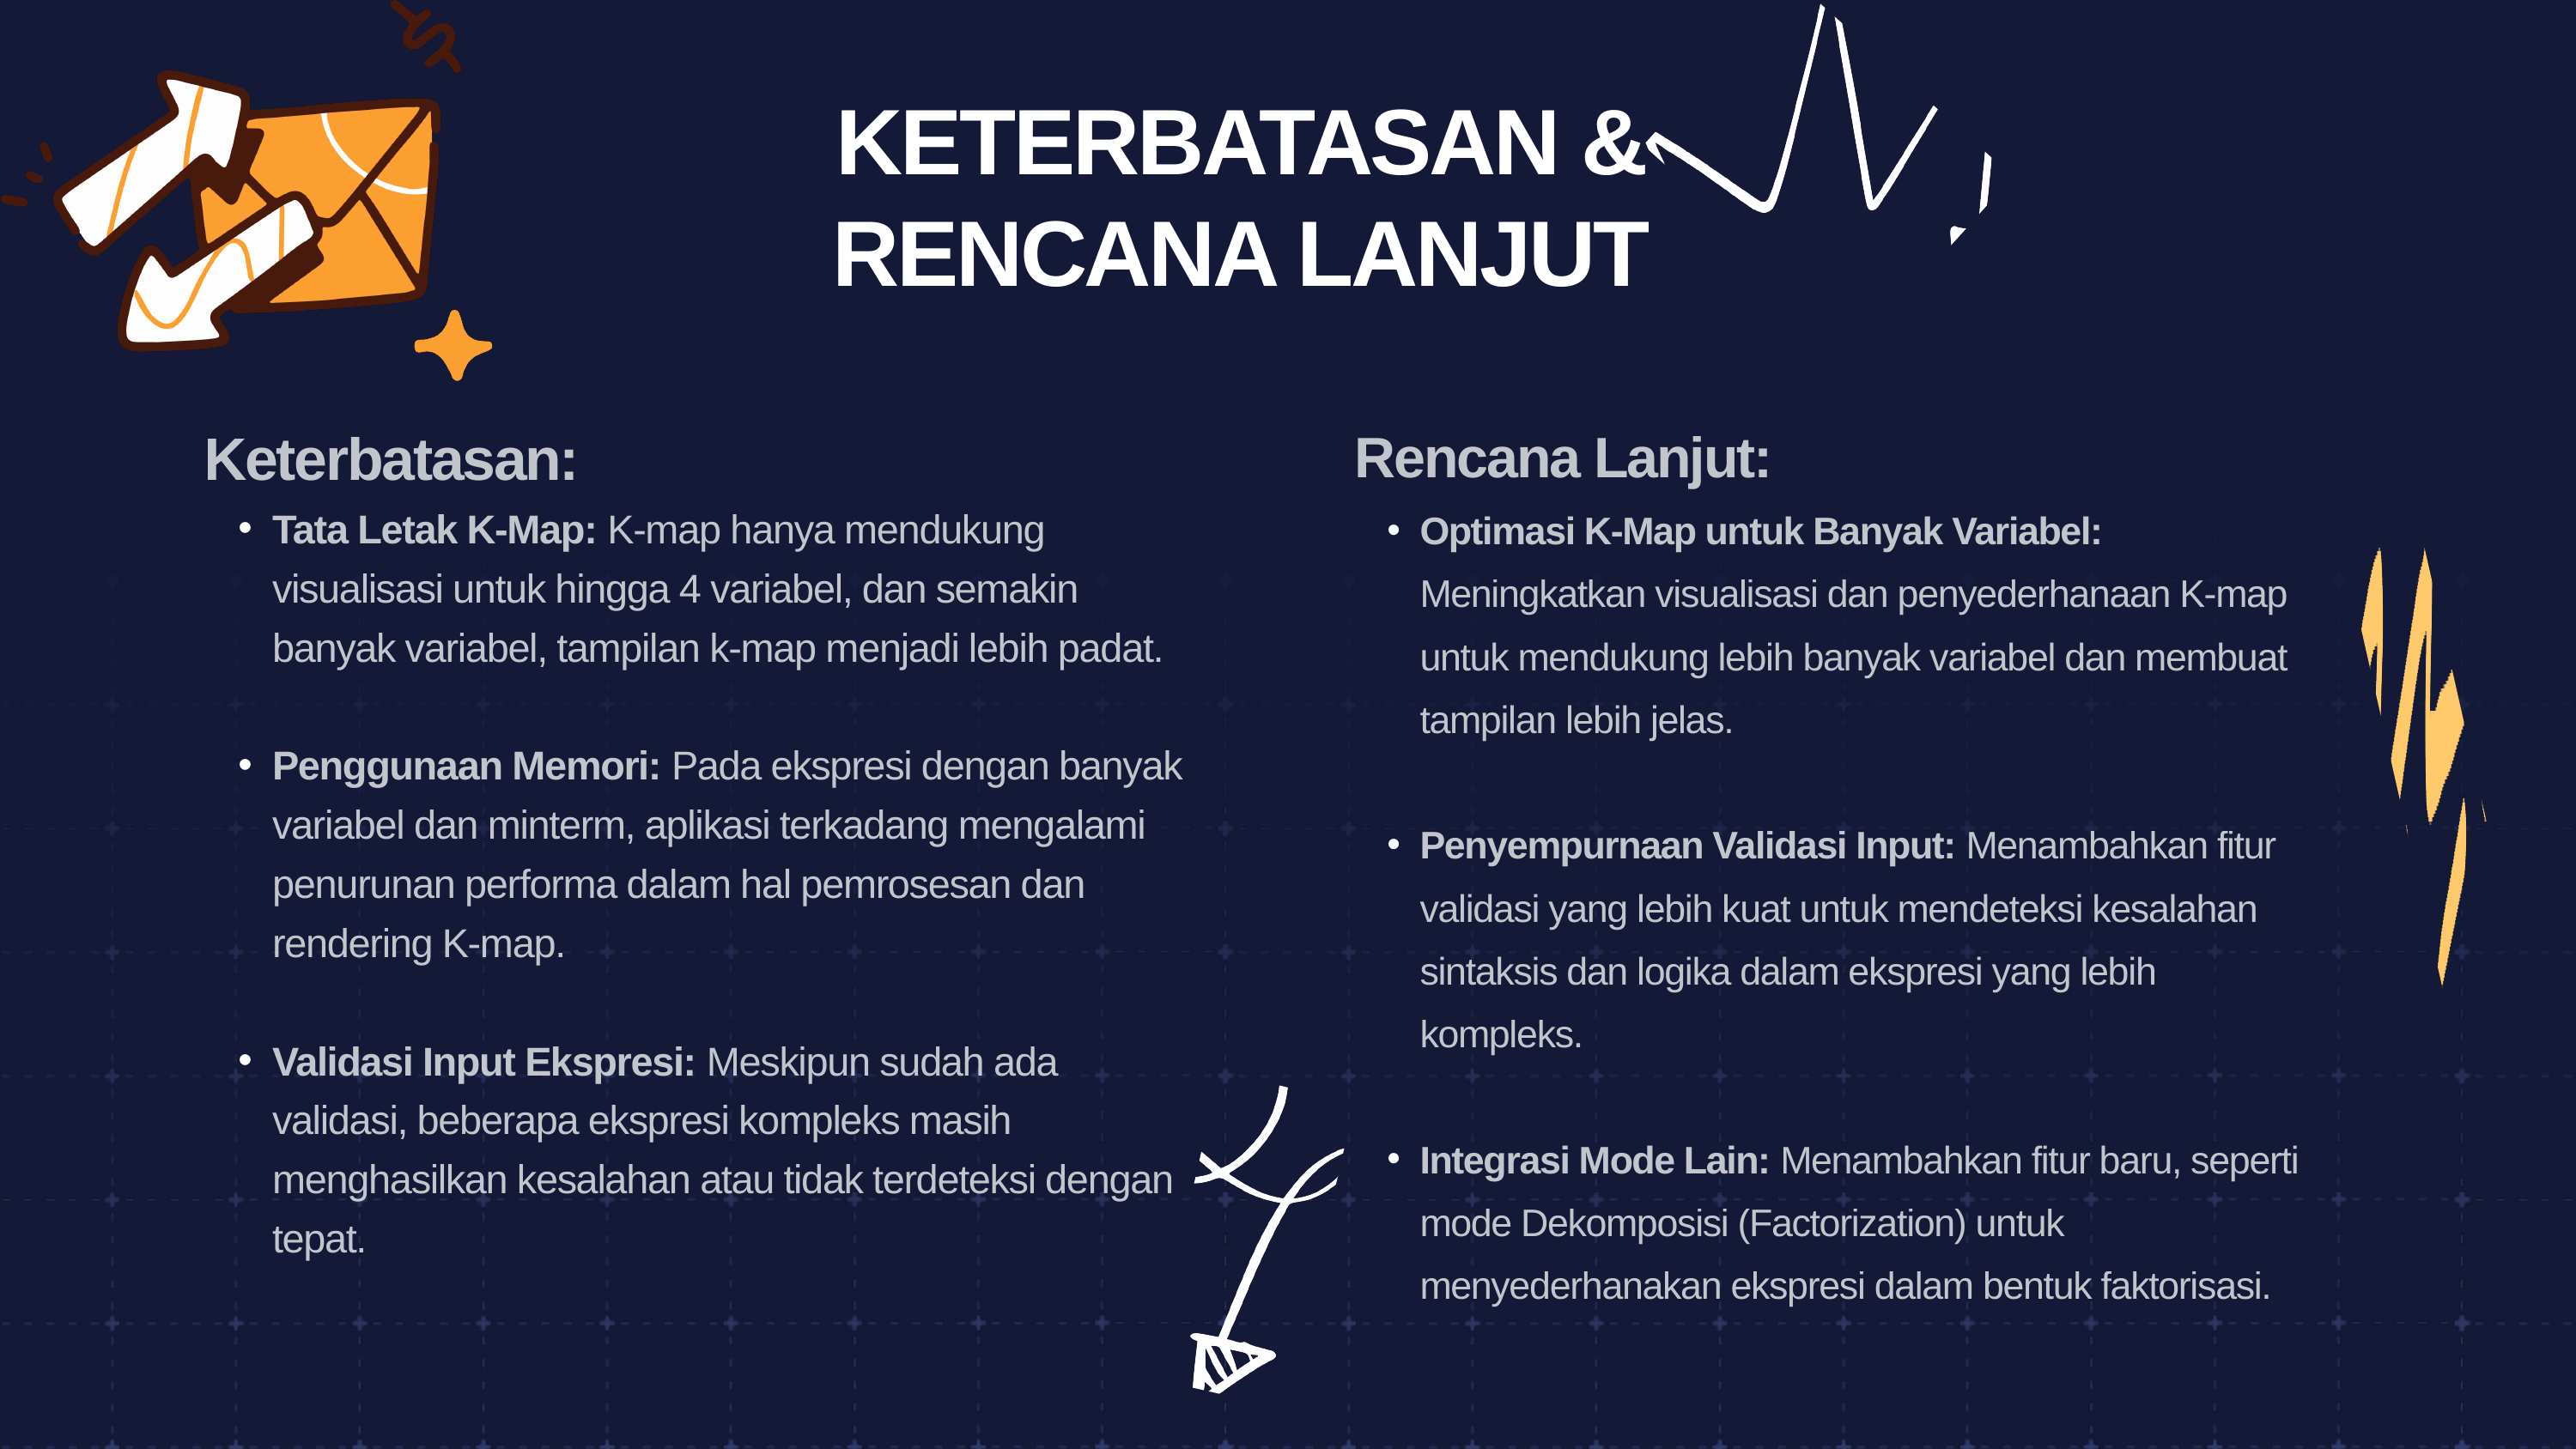

KETERBATASAN & RENCANA LANJUT
Keterbatasan:
Tata Letak K-Map: K-map hanya mendukung visualisasi untuk hingga 4 variabel, dan semakin banyak variabel, tampilan k-map menjadi lebih padat.

Penggunaan Memori: Pada ekspresi dengan banyak variabel dan minterm, aplikasi terkadang mengalami penurunan performa dalam hal pemrosesan dan rendering K-map.

Validasi Input Ekspresi: Meskipun sudah ada validasi, beberapa ekspresi kompleks masih menghasilkan kesalahan atau tidak terdeteksi dengan tepat.
Rencana Lanjut:
Optimasi K-Map untuk Banyak Variabel: Meningkatkan visualisasi dan penyederhanaan K-map untuk mendukung lebih banyak variabel dan membuat tampilan lebih jelas.

Penyempurnaan Validasi Input: Menambahkan fitur validasi yang lebih kuat untuk mendeteksi kesalahan sintaksis dan logika dalam ekspresi yang lebih kompleks.

Integrasi Mode Lain: Menambahkan fitur baru, seperti mode Dekomposisi (Factorization) untuk menyederhanakan ekspresi dalam bentuk faktorisasi.